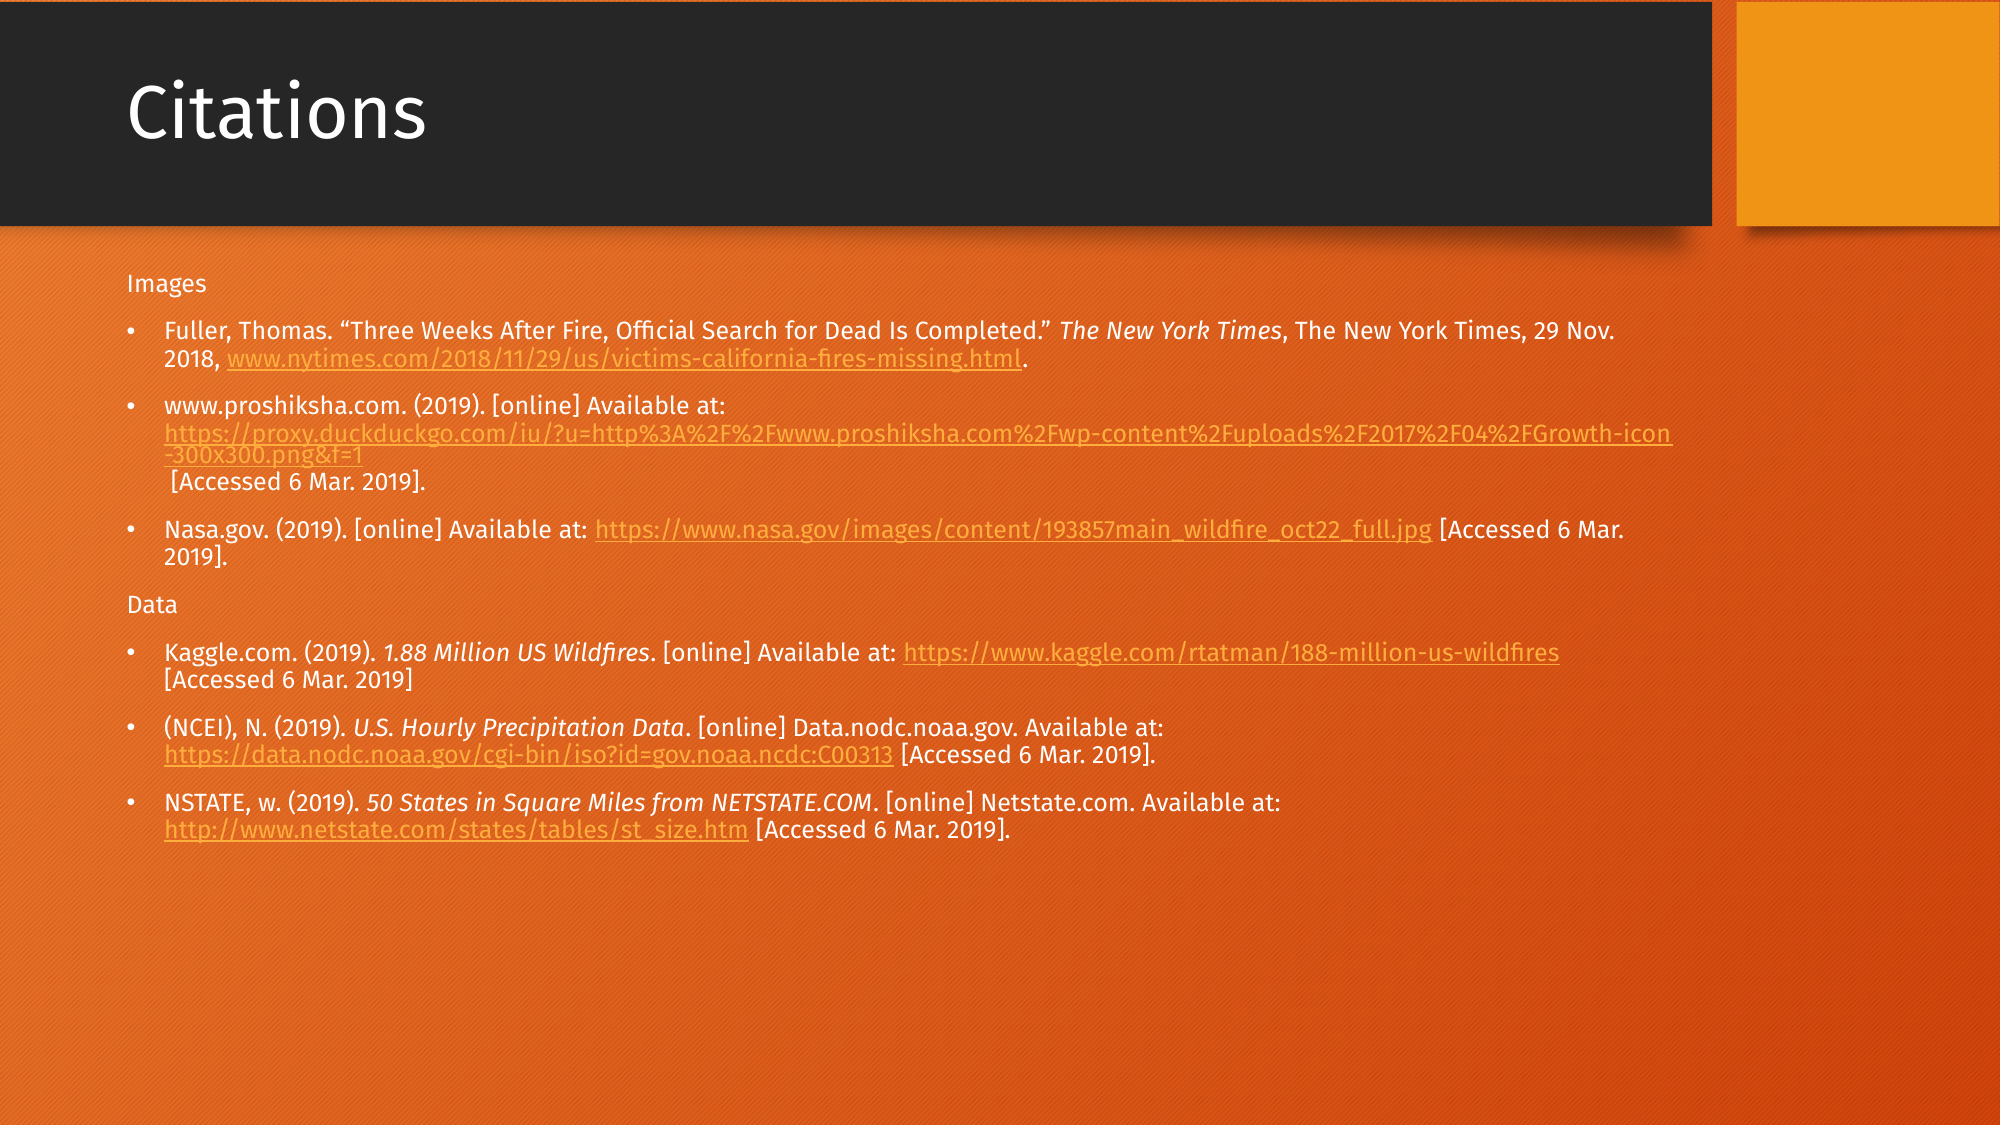

# Citations
Images
Fuller, Thomas. “Three Weeks After Fire, Official Search for Dead Is Completed.” The New York Times, The New York Times, 29 Nov. 2018, www.nytimes.com/2018/11/29/us/victims-california-fires-missing.html.
www.proshiksha.com. (2019). [online] Available at: https://proxy.duckduckgo.com/iu/?u=http%3A%2F%2Fwww.proshiksha.com%2Fwp-content%2Fuploads%2F2017%2F04%2FGrowth-icon-300x300.png&f=1 [Accessed 6 Mar. 2019].
Nasa.gov. (2019). [online] Available at: https://www.nasa.gov/images/content/193857main_wildfire_oct22_full.jpg [Accessed 6 Mar. 2019].
Data
Kaggle.com. (2019). 1.88 Million US Wildfires. [online] Available at: https://www.kaggle.com/rtatman/188-million-us-wildfires [Accessed 6 Mar. 2019]
(NCEI), N. (2019). U.S. Hourly Precipitation Data. [online] Data.nodc.noaa.gov. Available at: https://data.nodc.noaa.gov/cgi-bin/iso?id=gov.noaa.ncdc:C00313 [Accessed 6 Mar. 2019].
NSTATE, w. (2019). 50 States in Square Miles from NETSTATE.COM. [online] Netstate.com. Available at: http://www.netstate.com/states/tables/st_size.htm [Accessed 6 Mar. 2019].